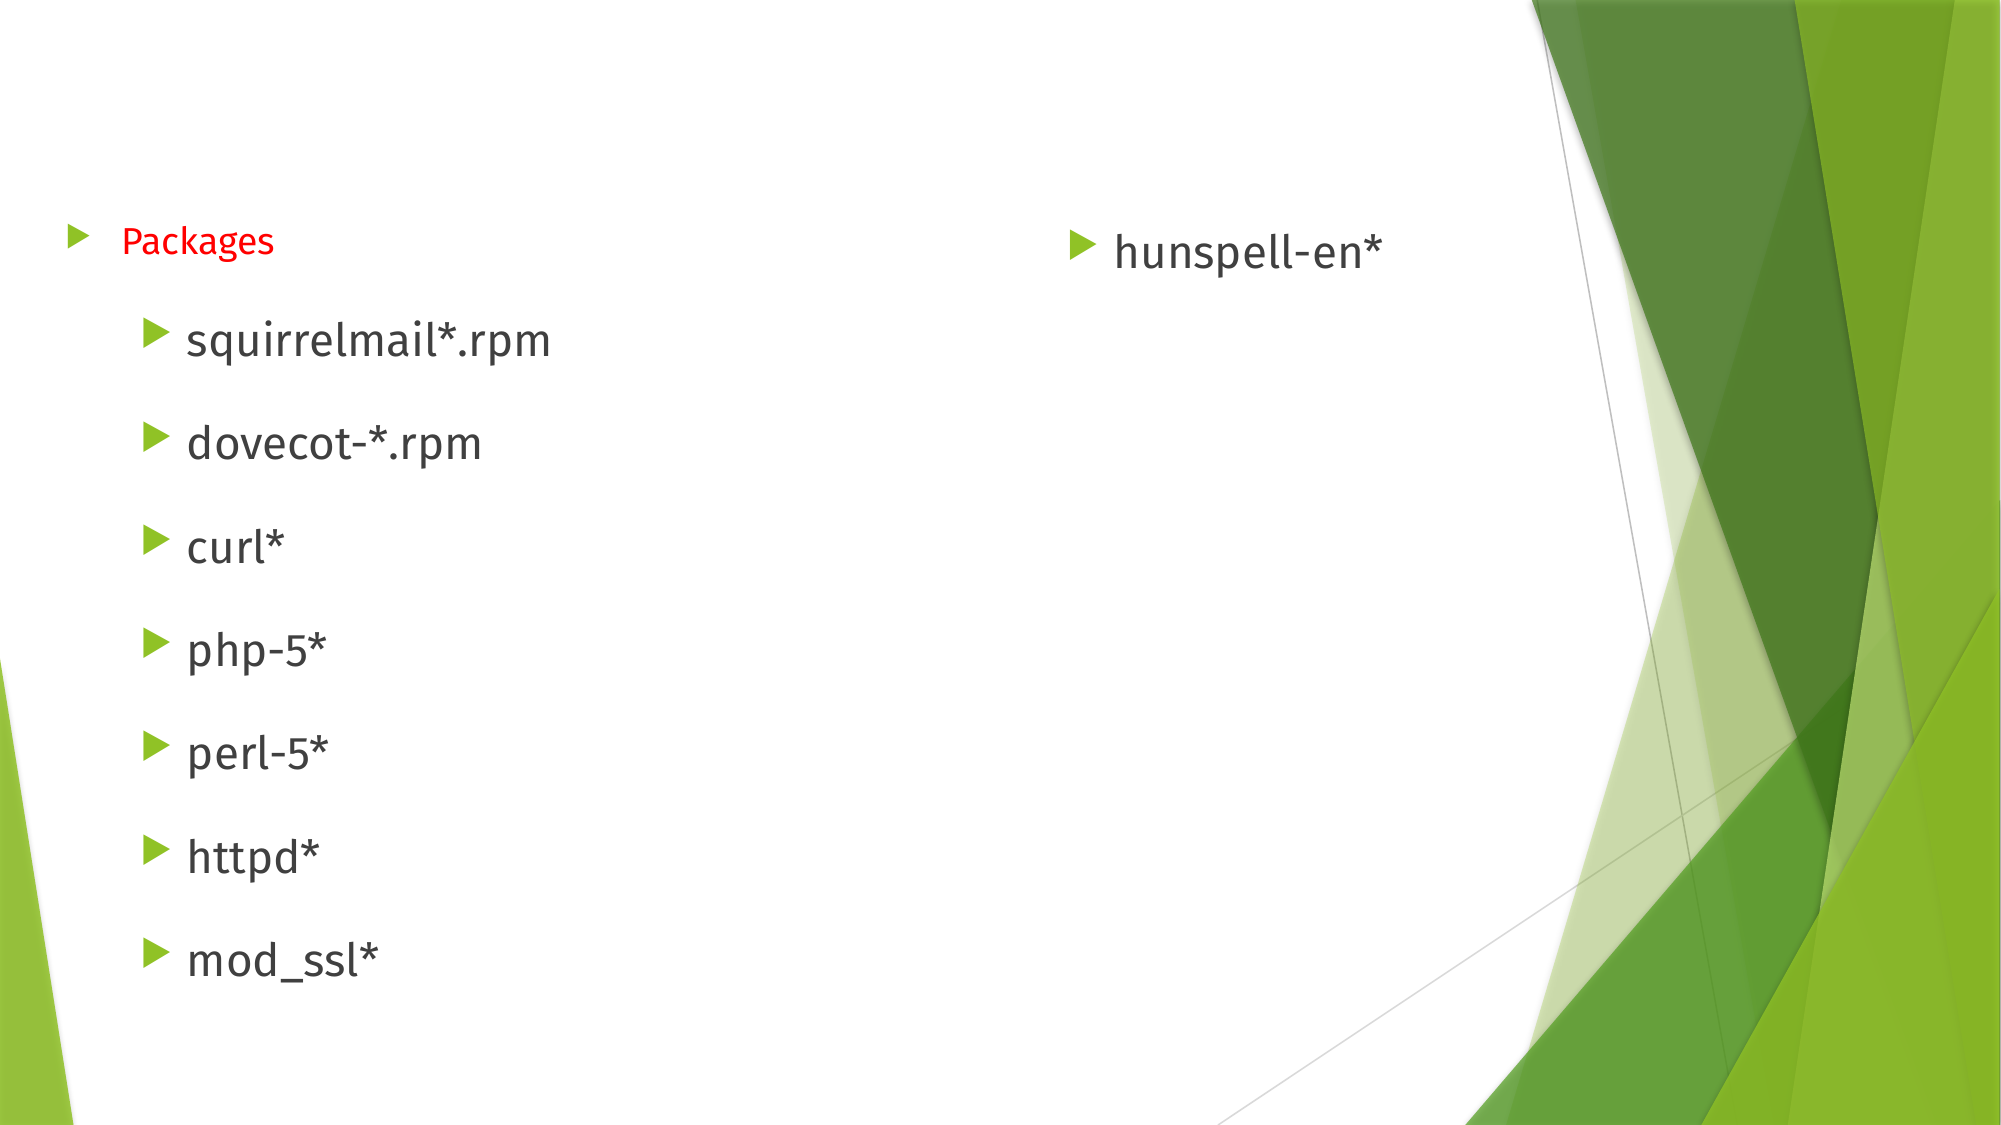

# SquirrelMail
Packages
squirrelmail*.rpm
dovecot-*.rpm
curl*
php-5*
perl-5*
httpd*
mod_ssl*
hunspell-en*